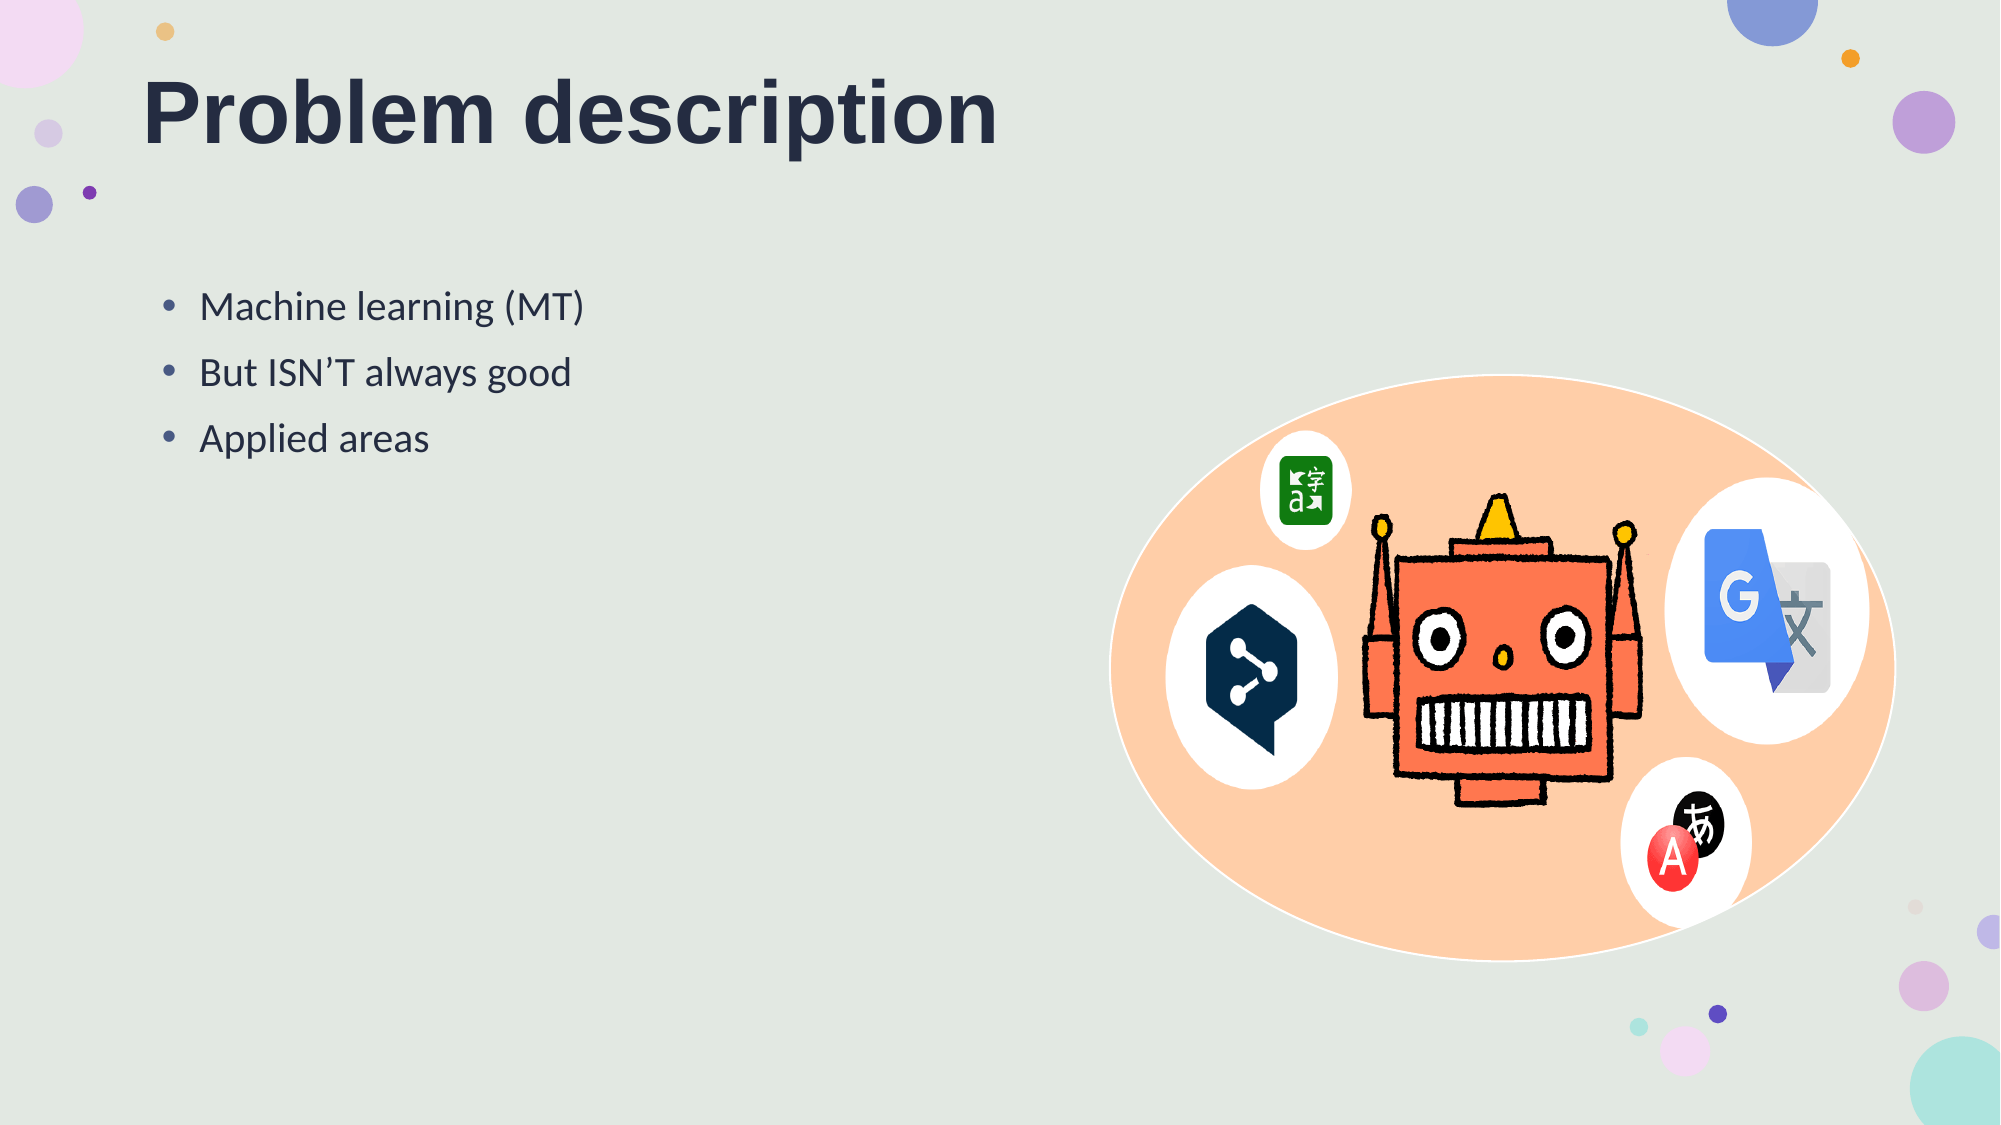

# Problem description
Machine learning (MT)
But ISN’T always good
Applied areas